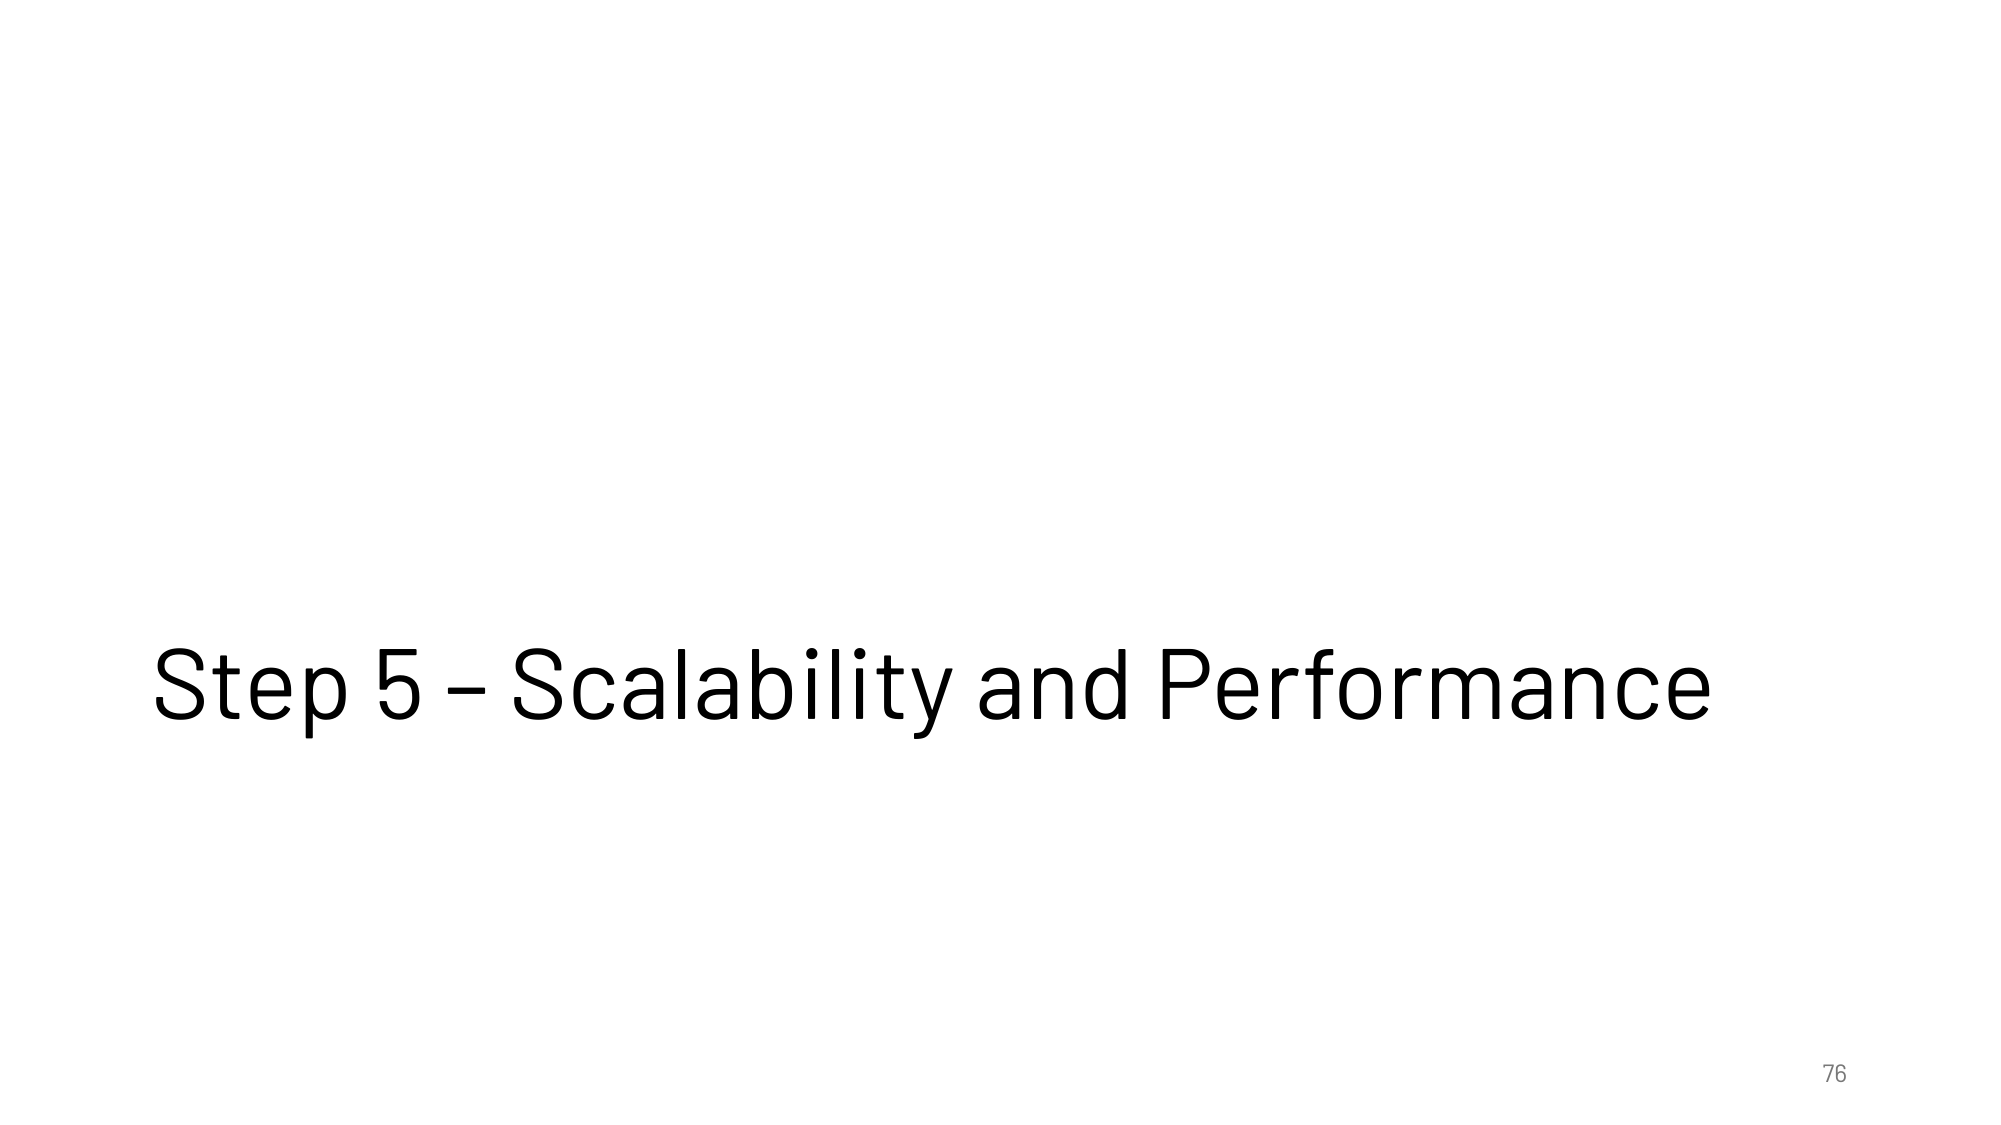

# Step 5 – Scalability and Performance

76